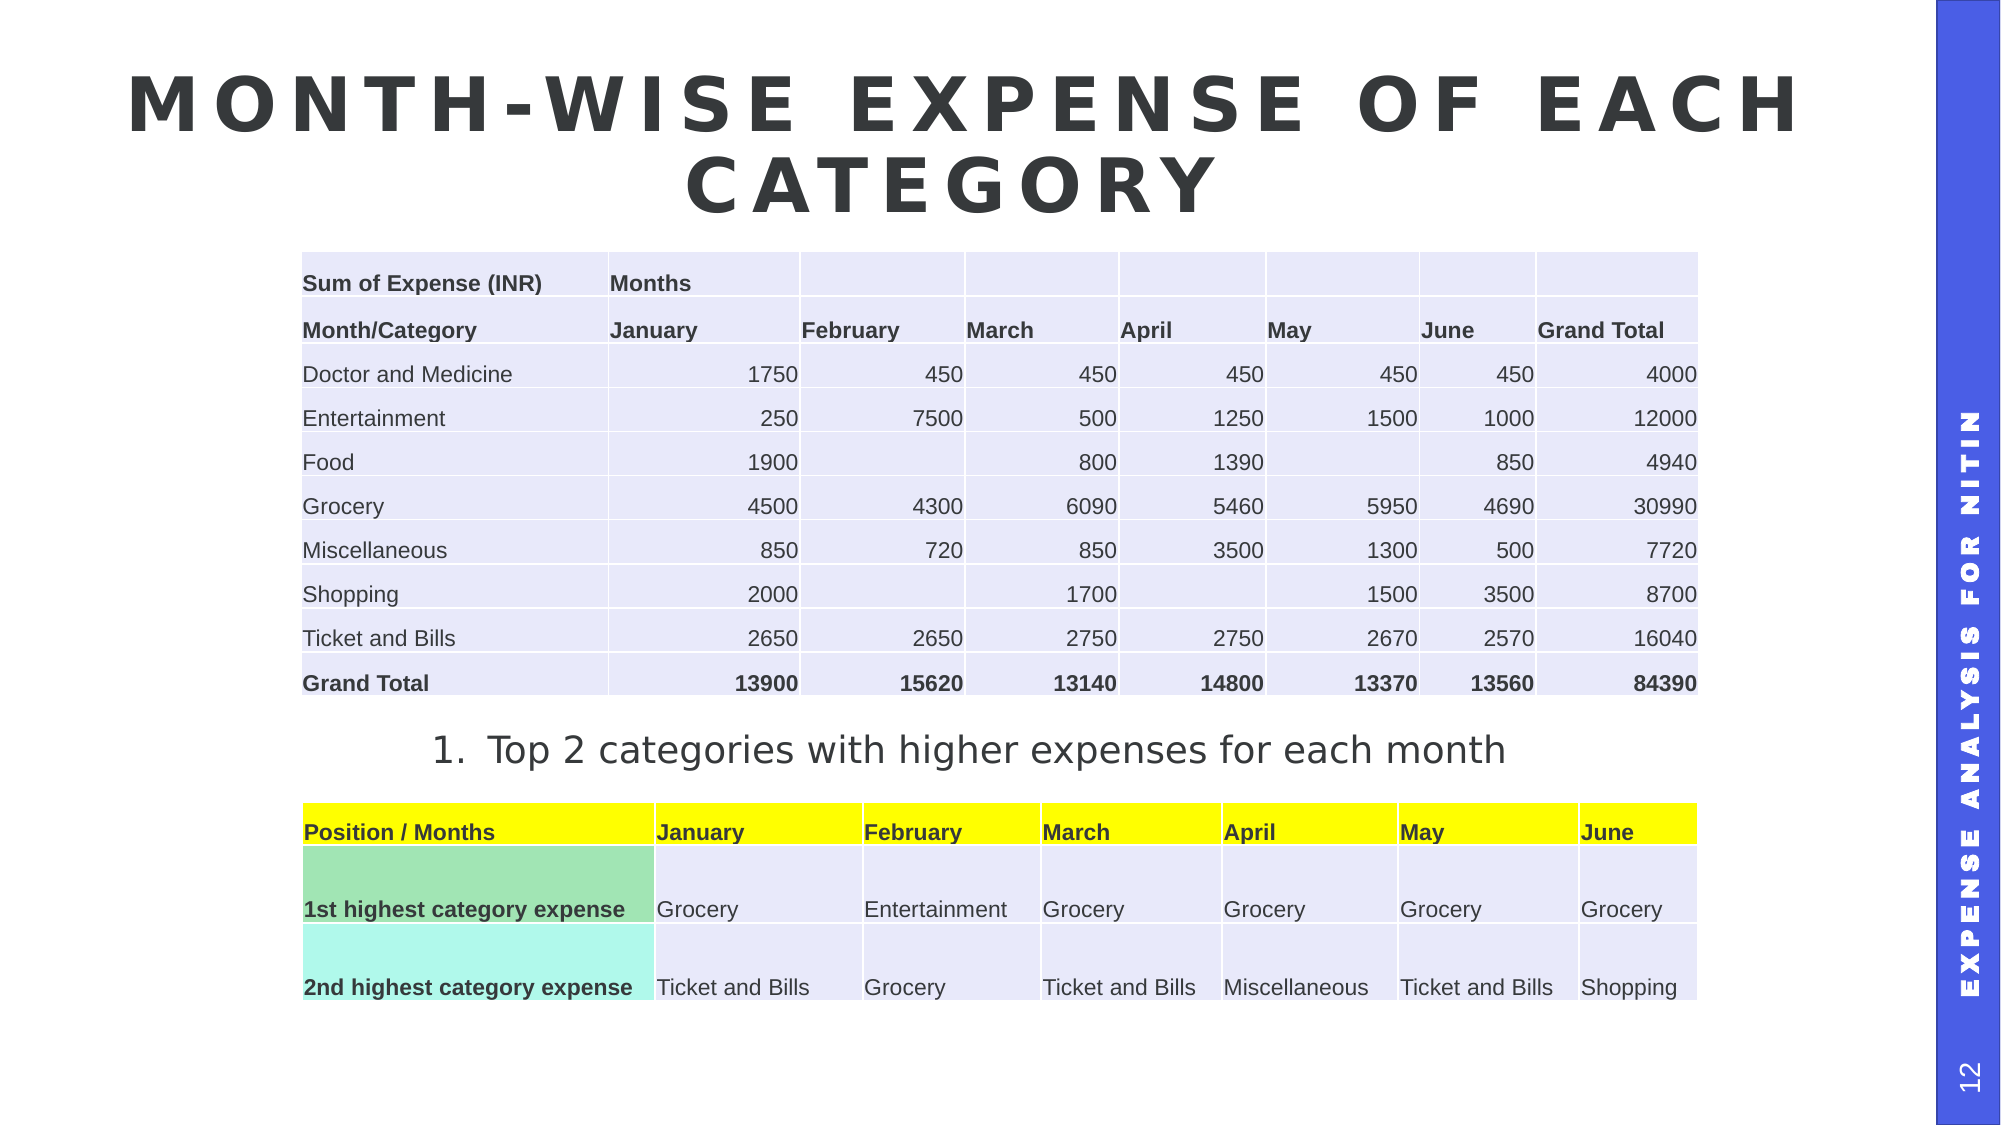

# Month-wise expense of each category
| Sum of Expense (INR) | Months |  |  |  |  |  |  |
| --- | --- | --- | --- | --- | --- | --- | --- |
| Month/Category | January | February | March | April | May | June | Grand Total |
| Doctor and Medicine | 1750 | 450 | 450 | 450 | 450 | 450 | 4000 |
| Entertainment | 250 | 7500 | 500 | 1250 | 1500 | 1000 | 12000 |
| Food | 1900 |  | 800 | 1390 |  | 850 | 4940 |
| Grocery | 4500 | 4300 | 6090 | 5460 | 5950 | 4690 | 30990 |
| Miscellaneous | 850 | 720 | 850 | 3500 | 1300 | 500 | 7720 |
| Shopping | 2000 |  | 1700 |  | 1500 | 3500 | 8700 |
| Ticket and Bills | 2650 | 2650 | 2750 | 2750 | 2670 | 2570 | 16040 |
| Grand Total | 13900 | 15620 | 13140 | 14800 | 13370 | 13560 | 84390 |
Expense Analysis for Nitin
Top 2 categories with higher expenses for each month
| Position / Months | January | February | March | April | May | June |
| --- | --- | --- | --- | --- | --- | --- |
| 1st highest category expense | Grocery | Entertainment | Grocery | Grocery | Grocery | Grocery |
| 2nd highest category expense | Ticket and Bills | Grocery | Ticket and Bills | Miscellaneous | Ticket and Bills | Shopping |
12